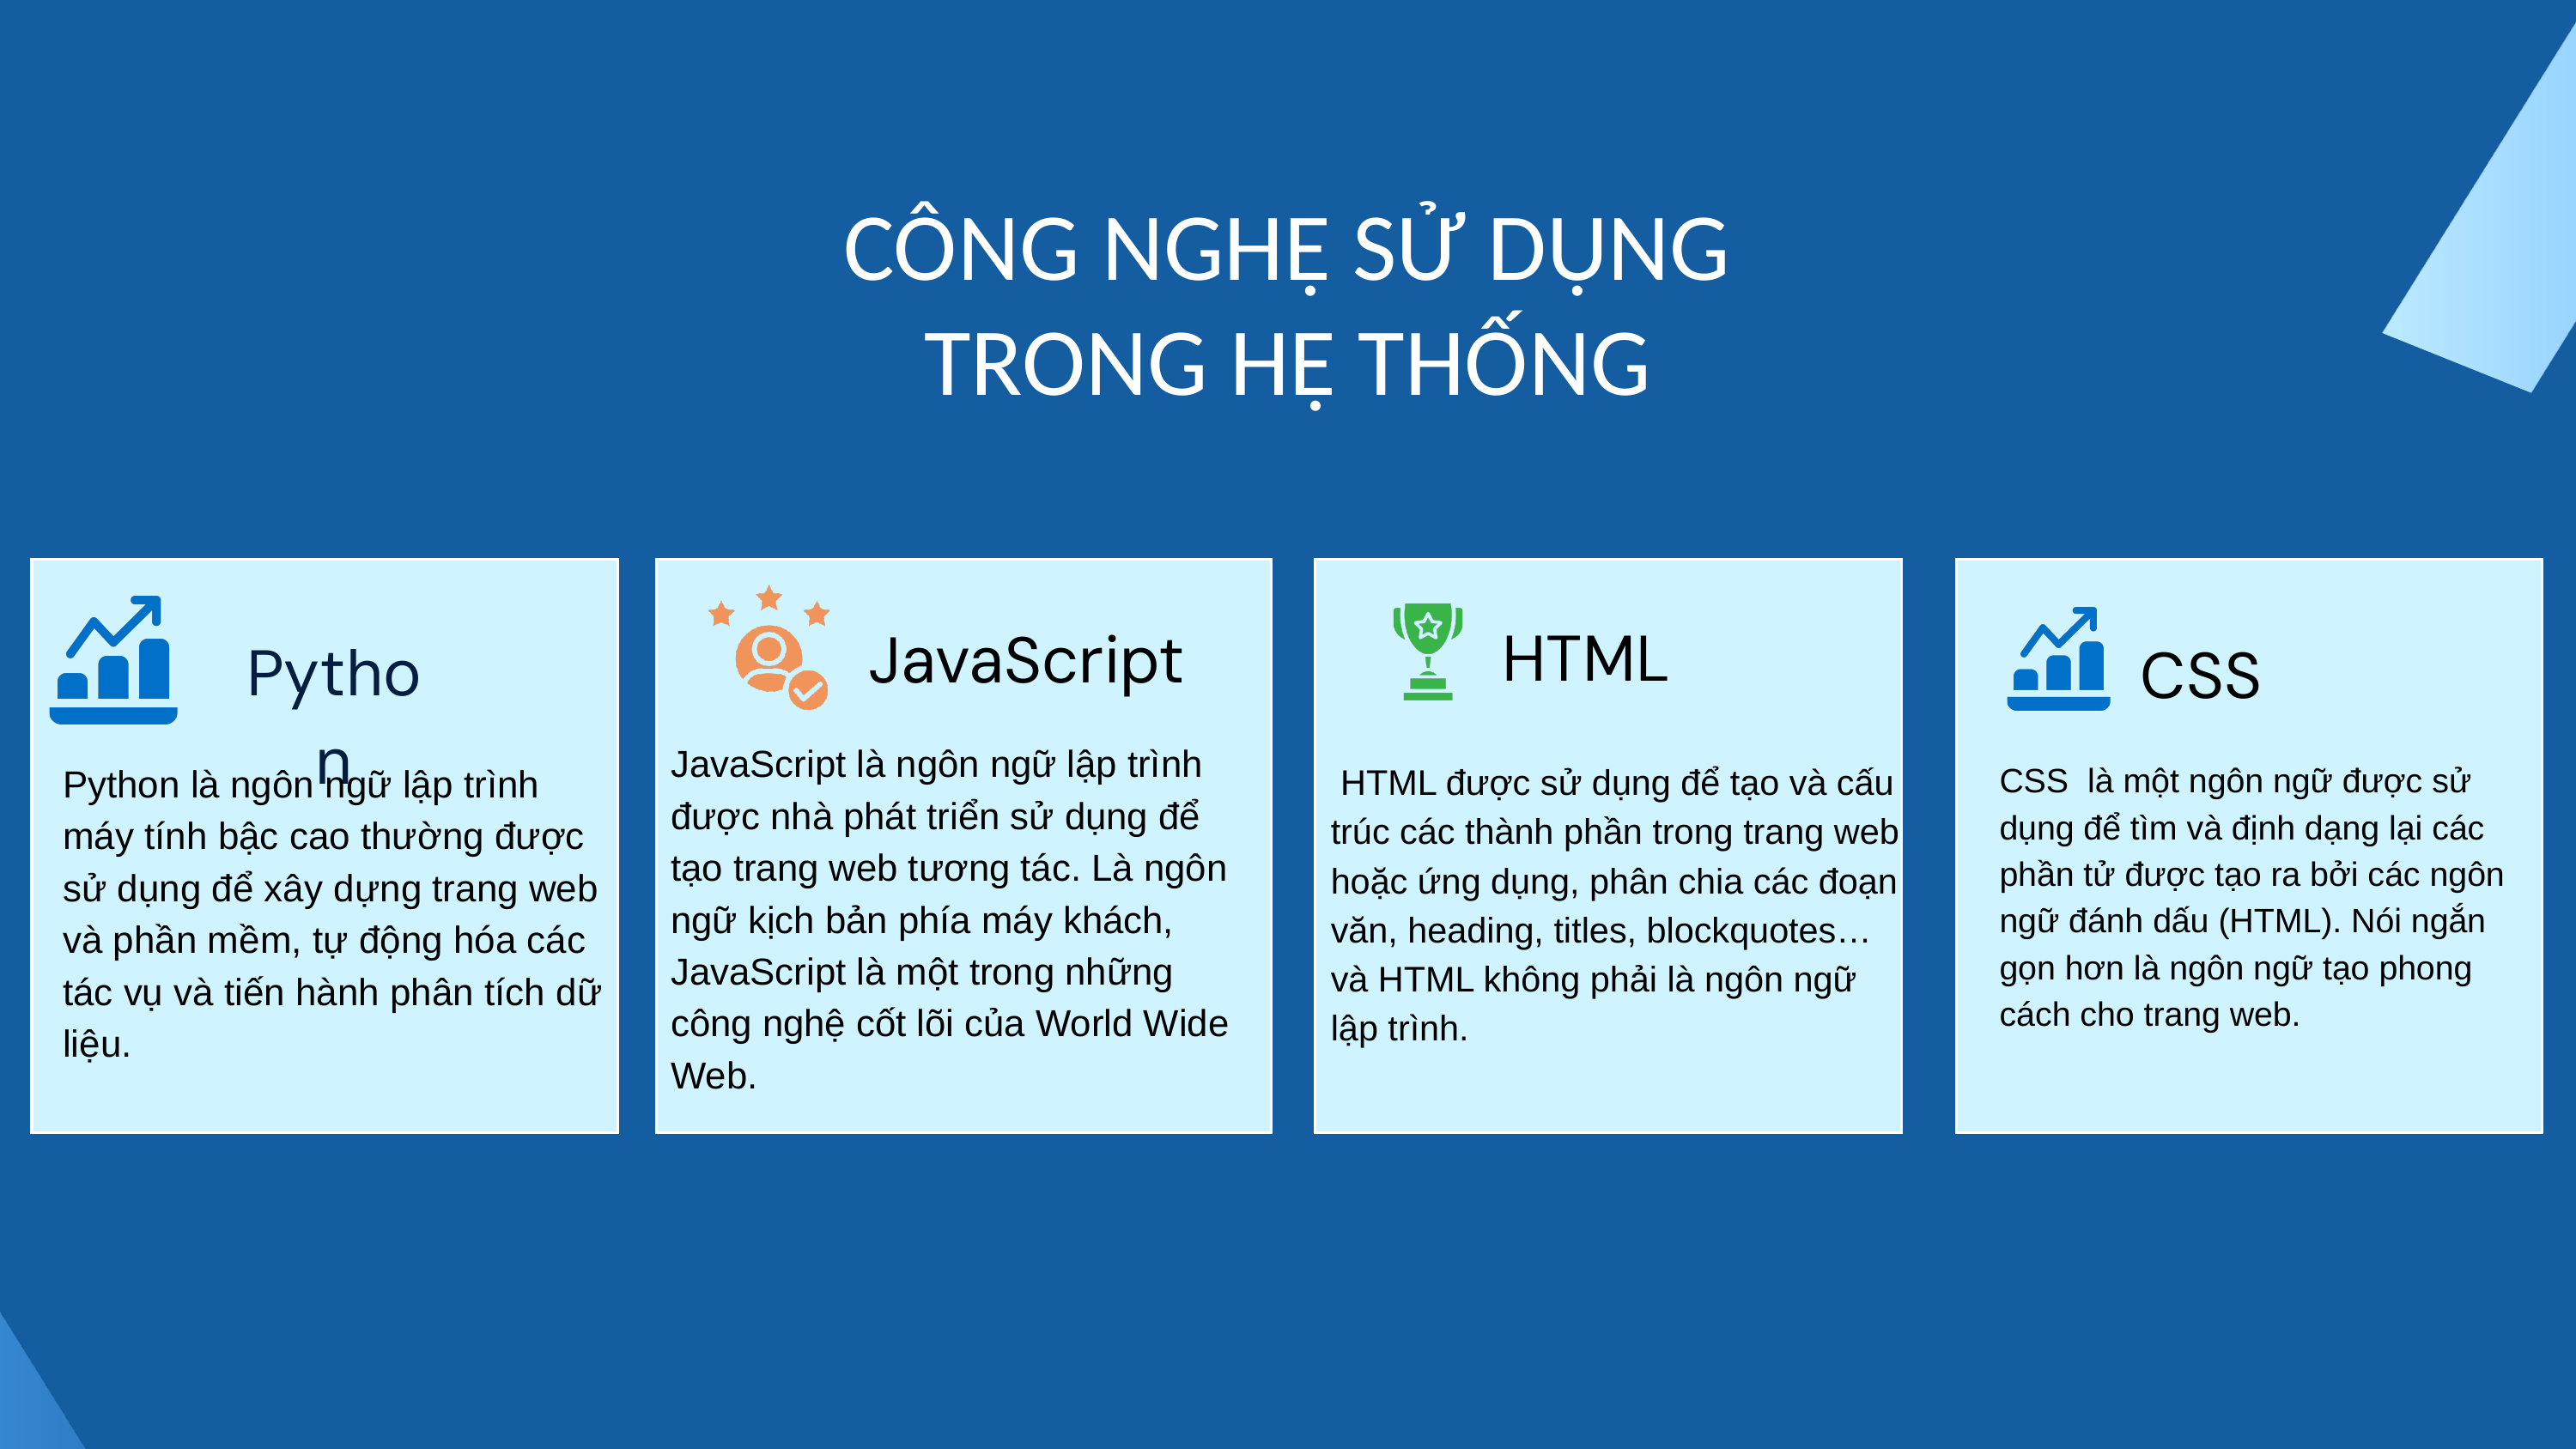

CÔNG NGHỆ SỬ DỤNG TRONG HỆ THỐNG

HTML
JavaScript

Python
CSS
JavaScript là ngôn ngữ lập trình được nhà phát triển sử dụng để tạo trang web tương tác. Là ngôn ngữ kịch bản phía máy khách, JavaScript là một trong những công nghệ cốt lõi của World Wide Web.
CSS  là một ngôn ngữ được sử dụng để tìm và định dạng lại các phần tử được tạo ra bởi các ngôn ngữ đánh dấu (HTML). Nói ngắn gọn hơn là ngôn ngữ tạo phong cách cho trang web.
Python là ngôn ngữ lập trình máy tính bậc cao thường được sử dụng để xây dựng trang web và phần mềm, tự động hóa các tác vụ và tiến hành phân tích dữ liệu.
 HTML được sử dụng để tạo và cấu trúc các thành phần trong trang web hoặc ứng dụng, phân chia các đoạn văn, heading, titles, blockquotes… và HTML không phải là ngôn ngữ lập trình.